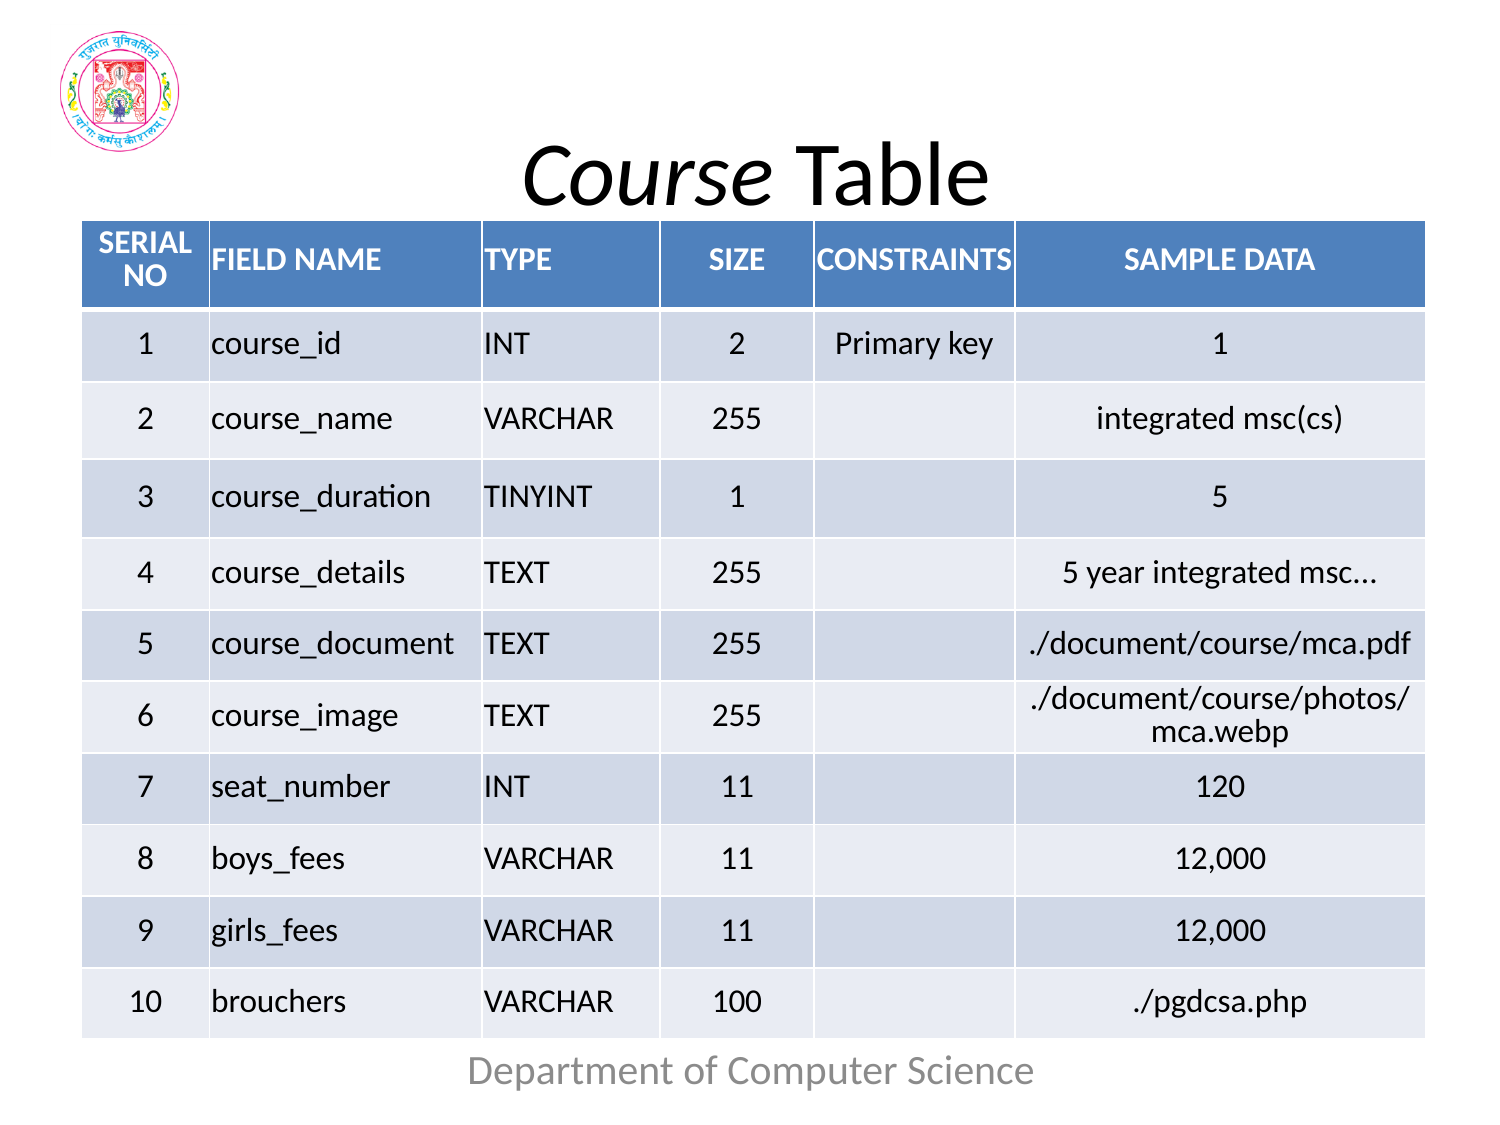

Course Table
| SERIAL NO | FIELD NAME | TYPE | SIZE | CONSTRAINTS | SAMPLE DATA |
| --- | --- | --- | --- | --- | --- |
| 1 | course\_id | INT | 2 | Primary key | 1 |
| 2 | course\_name | VARCHAR | 255 |  | integrated msc(cs) |
| 3 | course\_duration | TINYINT | 1 |  | 5 |
| 4 | course\_details | TEXT | 255 |  | 5 year integrated msc... |
| 5 | course\_document | TEXT | 255 |  | ./document/course/mca.pdf |
| 6 | course\_image | TEXT | 255 |  | ./document/course/photos/mca.webp |
| 7 | seat\_number | INT | 11 |  | 120 |
| 8 | boys\_fees | VARCHAR | 11 |  | 12,000 |
| 9 | girls\_fees | VARCHAR | 11 |  | 12,000 |
| 10 | brouchers | VARCHAR | 100 |  | ./pgdcsa.php |
Department of Computer Science
26